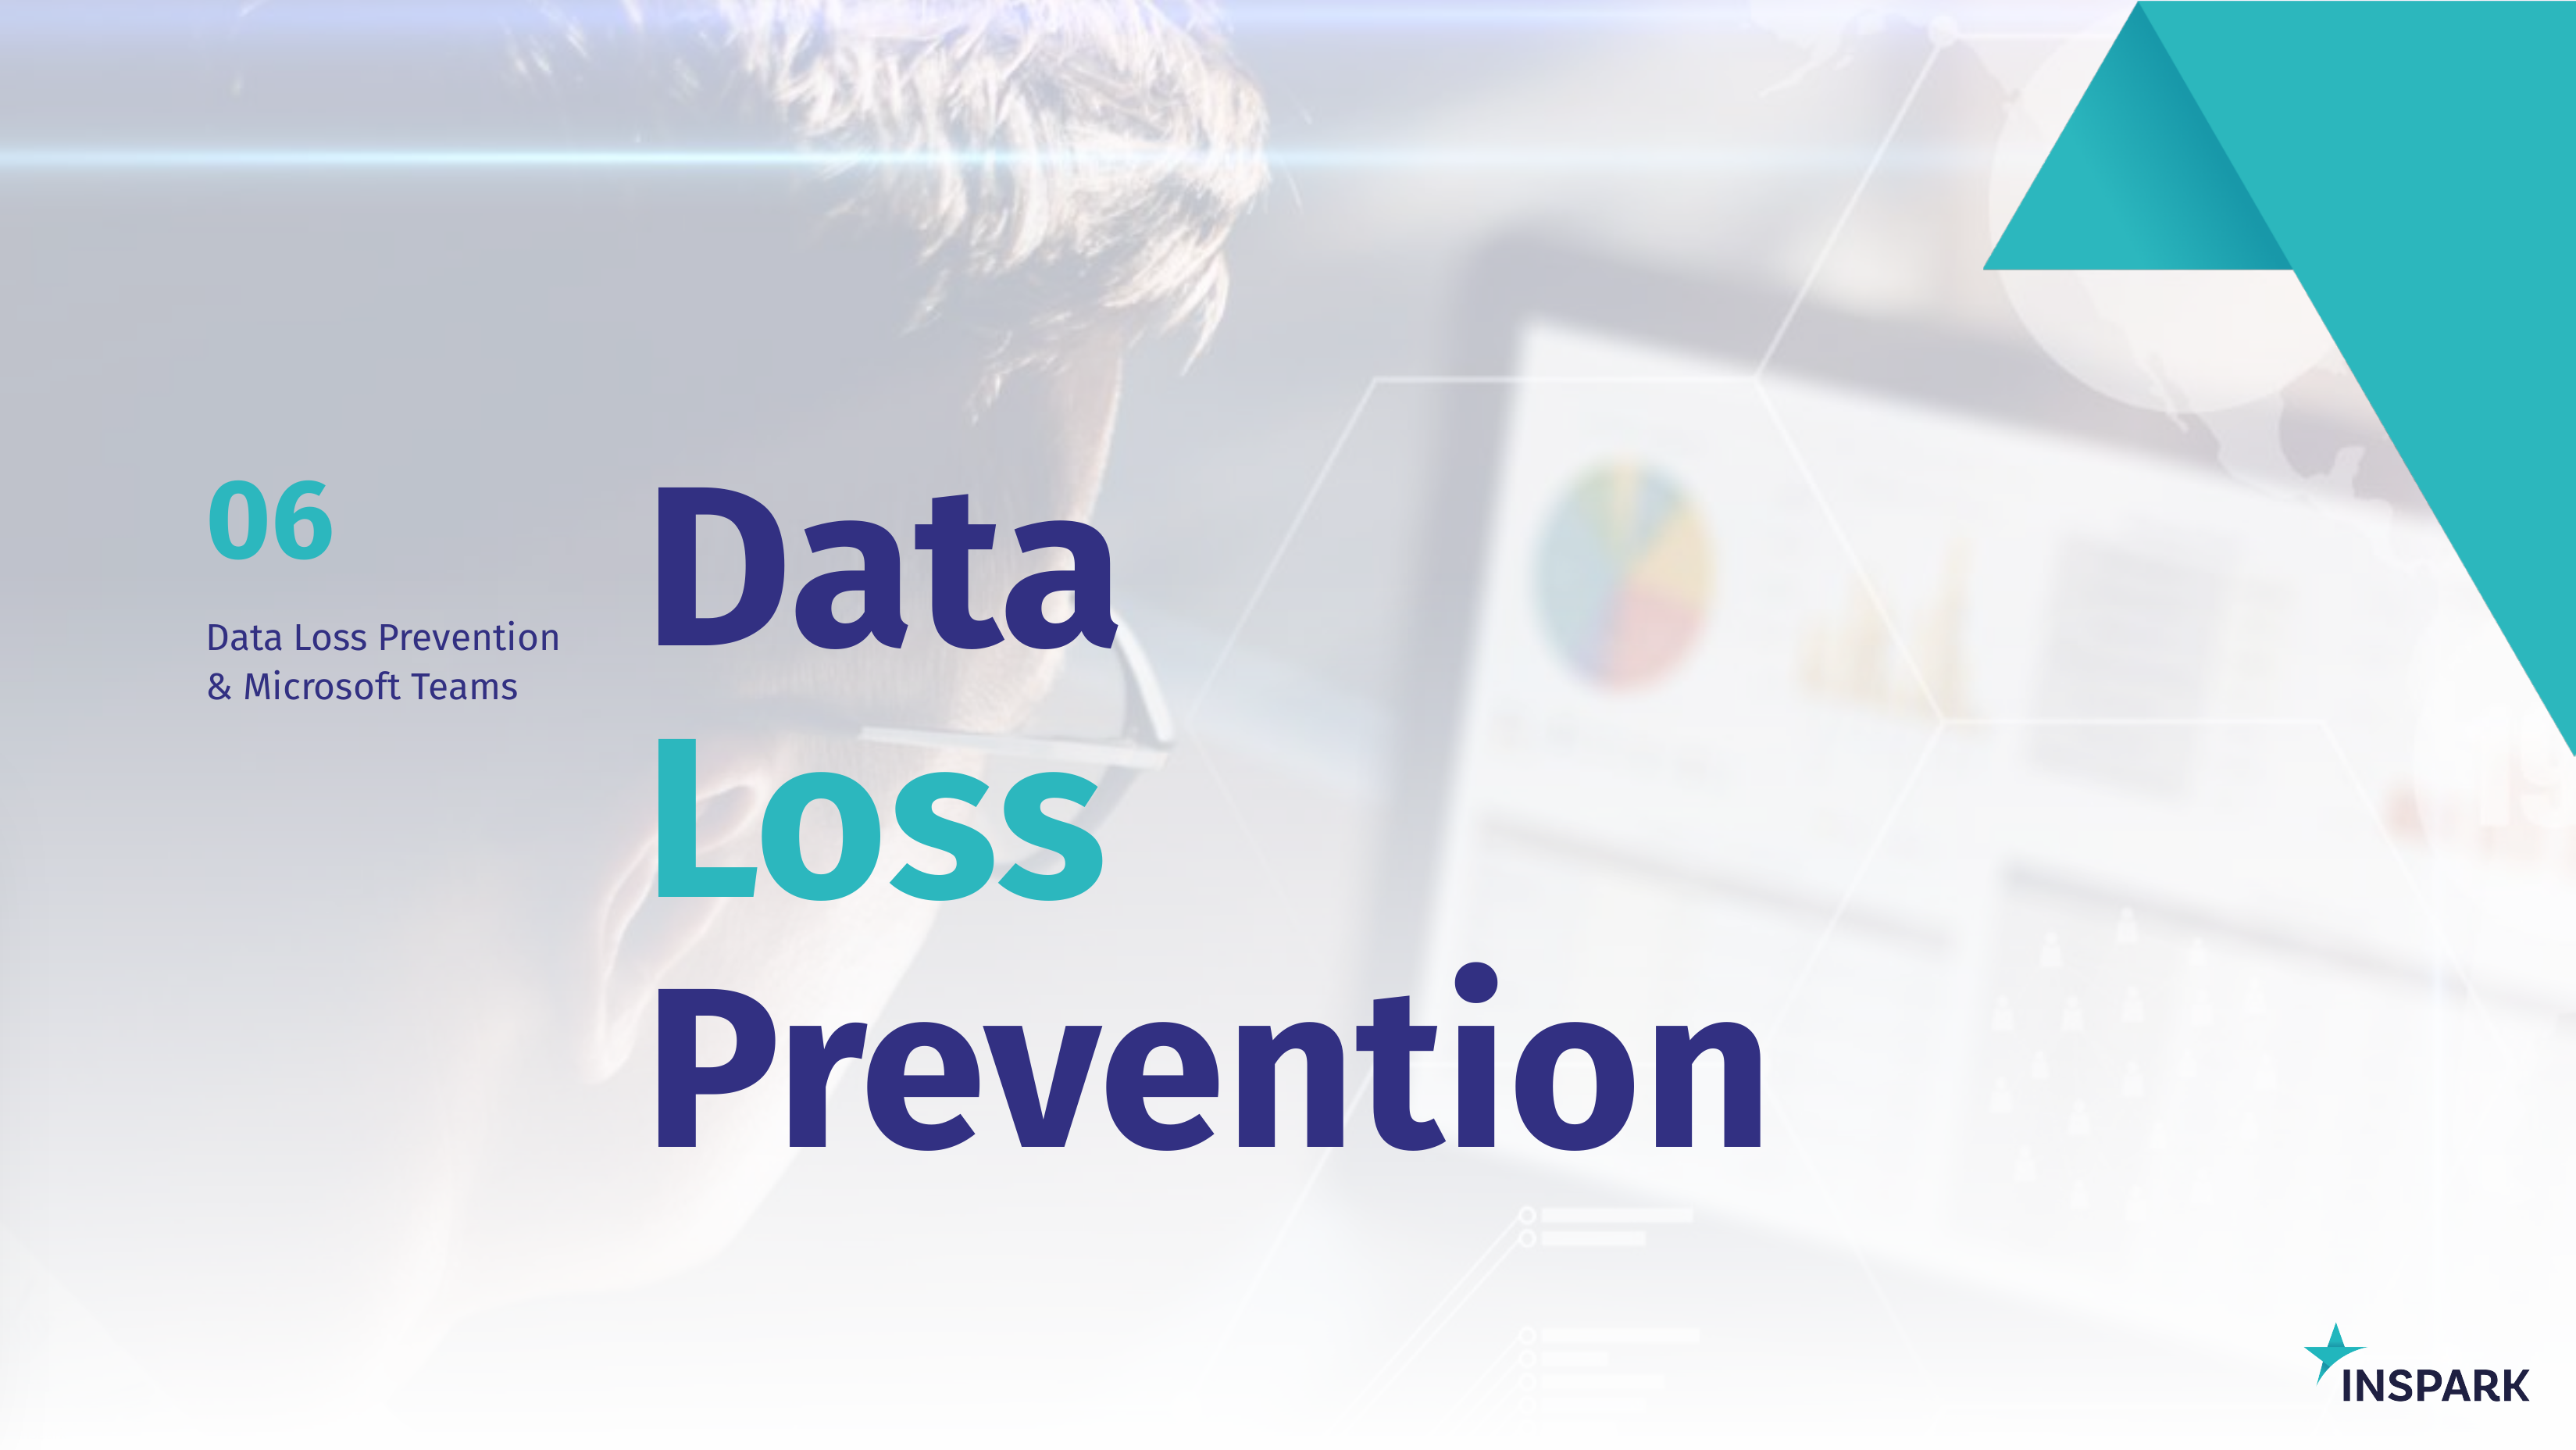

Data
# 06
Data Loss Prevention & Microsoft Teams
Loss
Prevention